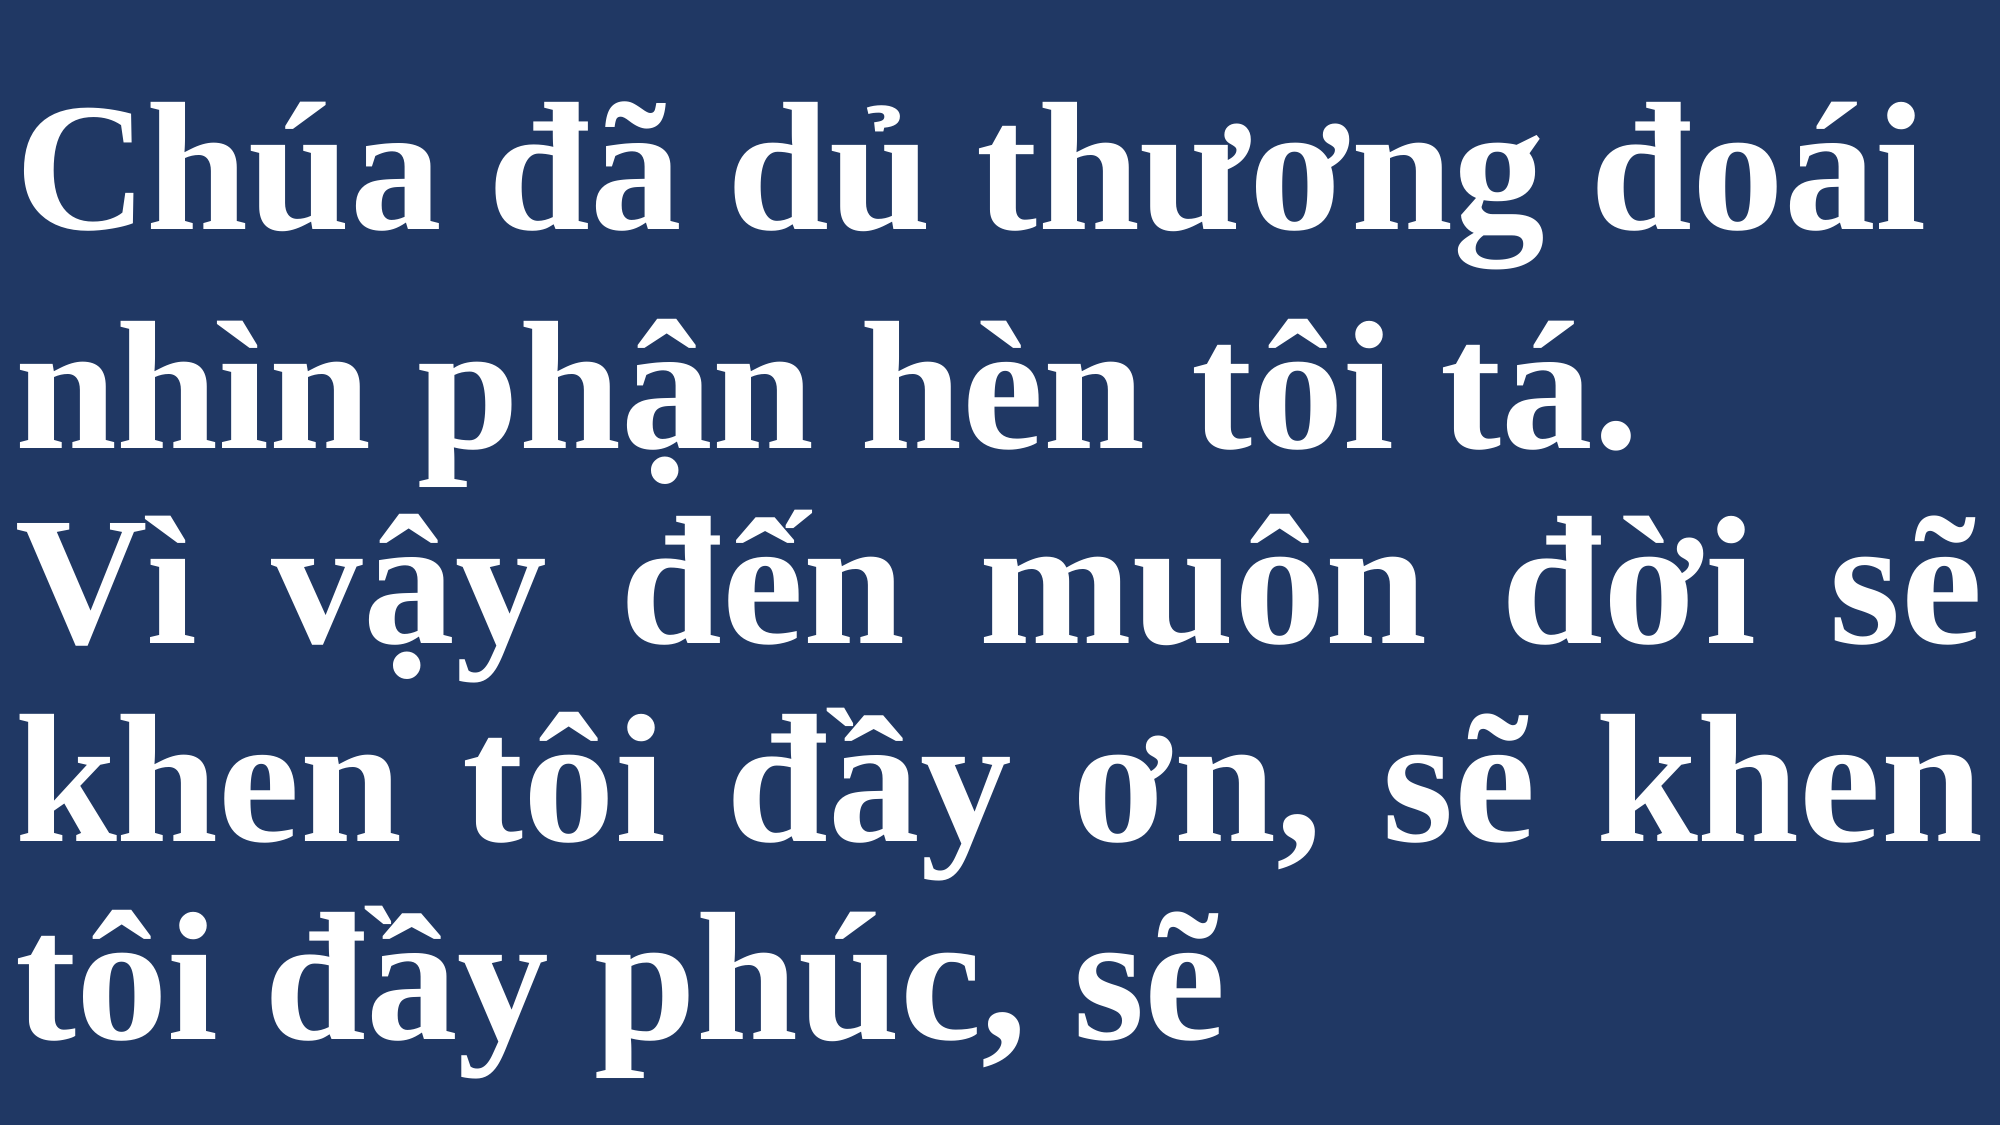

# Chúa đã dủ thương đoái nhìn phận hèn tôi tá.
Vì vậy đến muôn đời sẽ khen tôi đầy ơn, sẽ khen tôi đầy phúc, sẽ